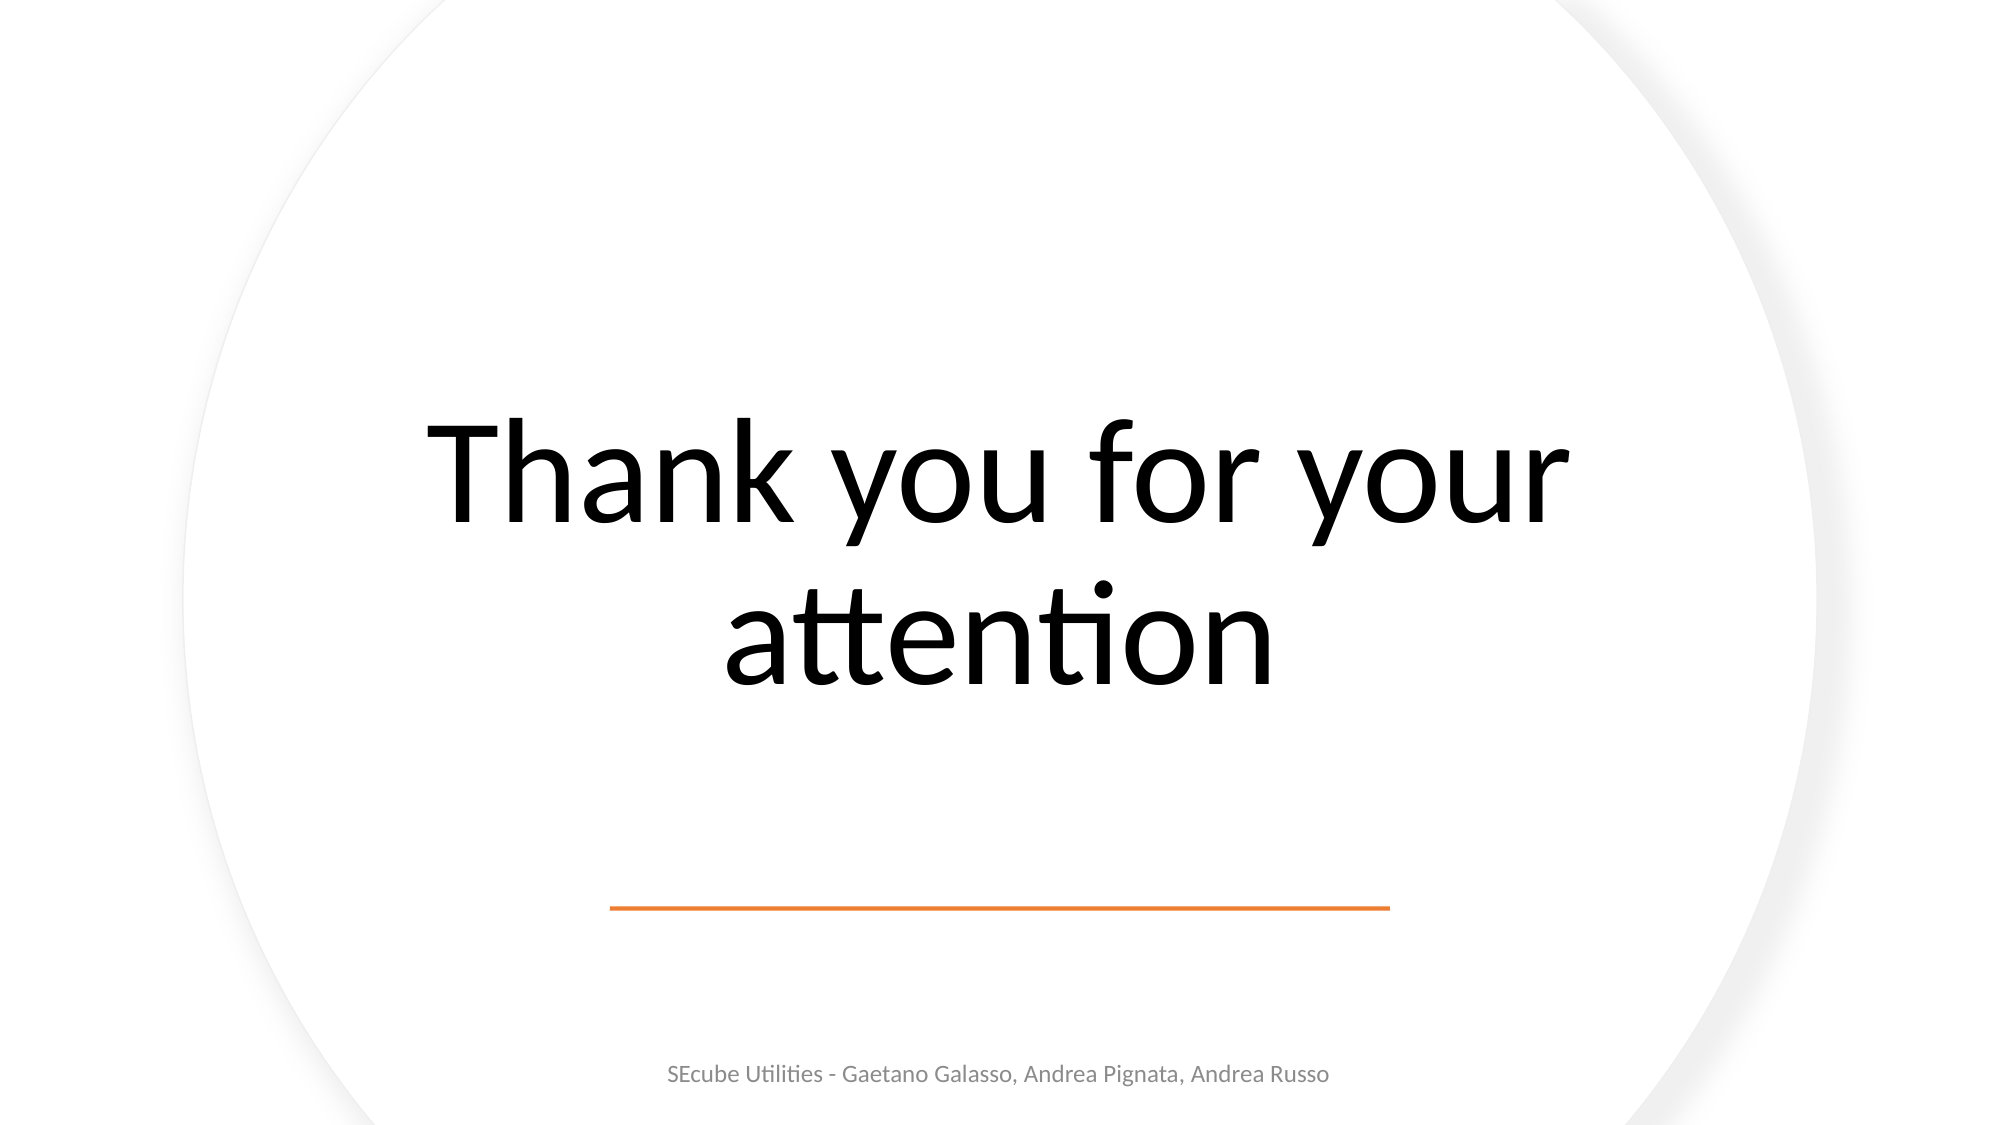

# Thank you for your attention

SEcube Utilities - Gaetano Galasso, Andrea Pignata, Andrea Russo
17